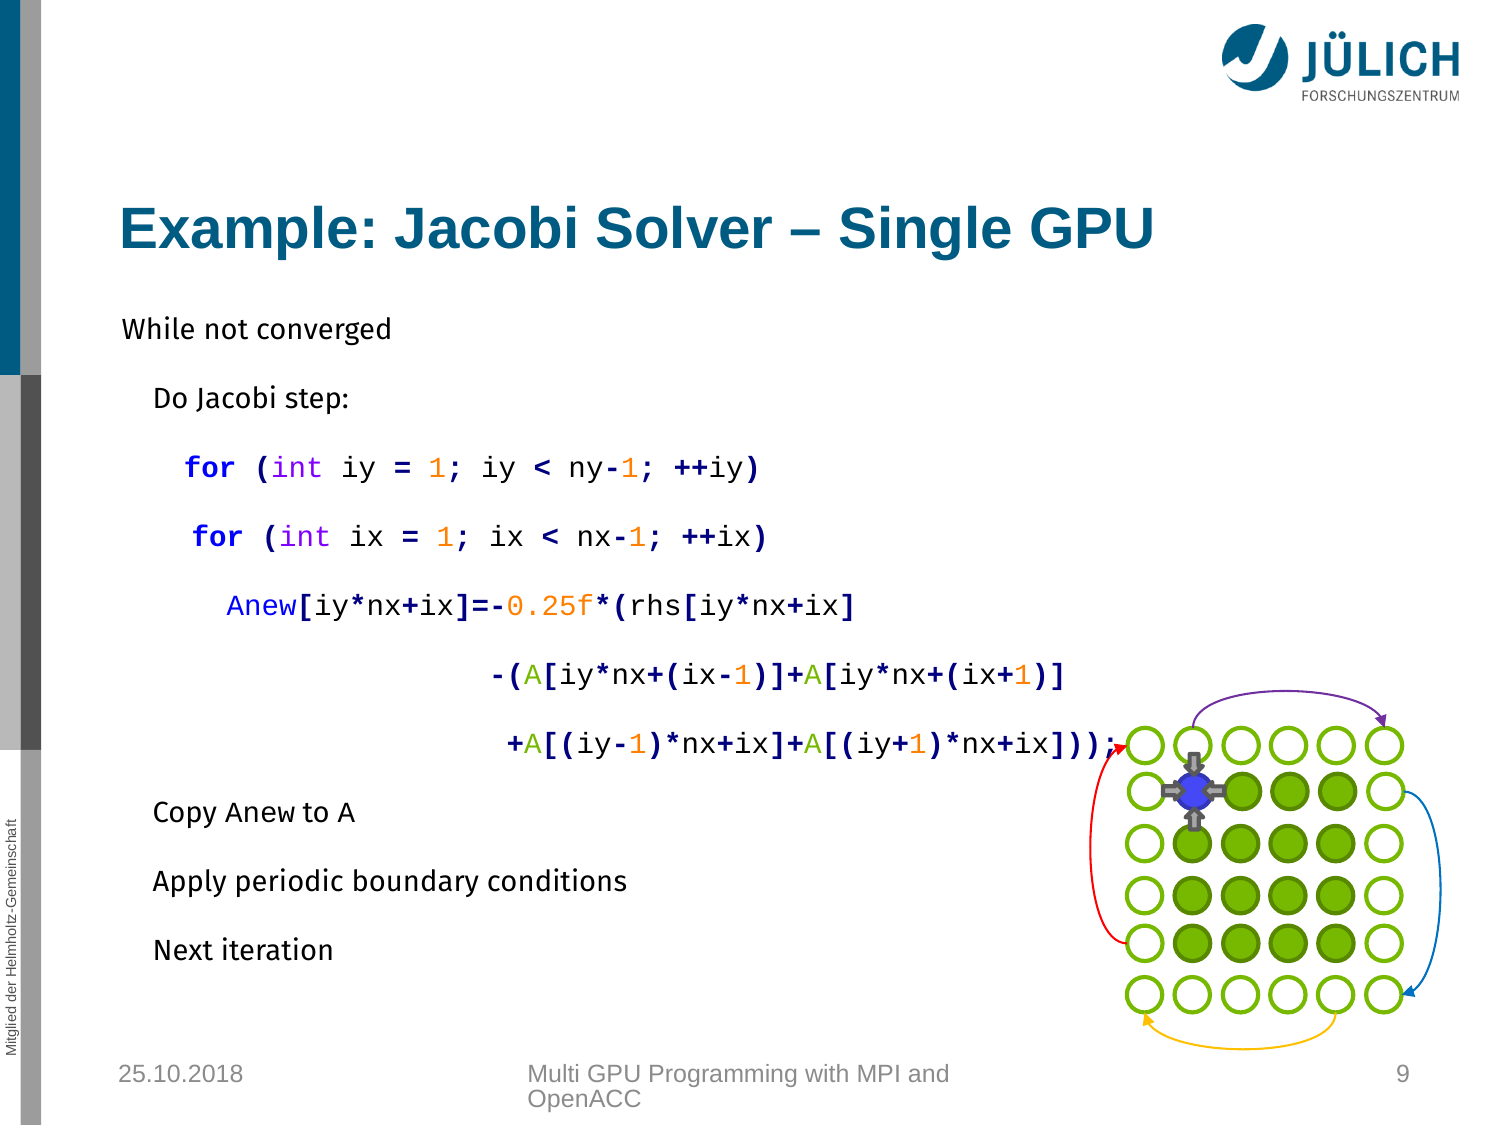

# Example: Jacobi Solver – Single GPU
While not converged
    Do Jacobi step:
        for (int iy = 1; iy < ny-1; ++iy)
    for (int ix = 1; ix < nx-1; ++ix)
      Anew[iy*nx+ix]=-0.25f*(rhs[iy*nx+ix]
                     -(A[iy*nx+(ix-1)]+A[iy*nx+(ix+1)]
                      +A[(iy-1)*nx+ix]+A[(iy+1)*nx+ix]));
    Copy Anew to A
    Apply periodic boundary conditions
    Next iteration

25.10.2018
Multi GPU Programming with MPI and OpenACC
9